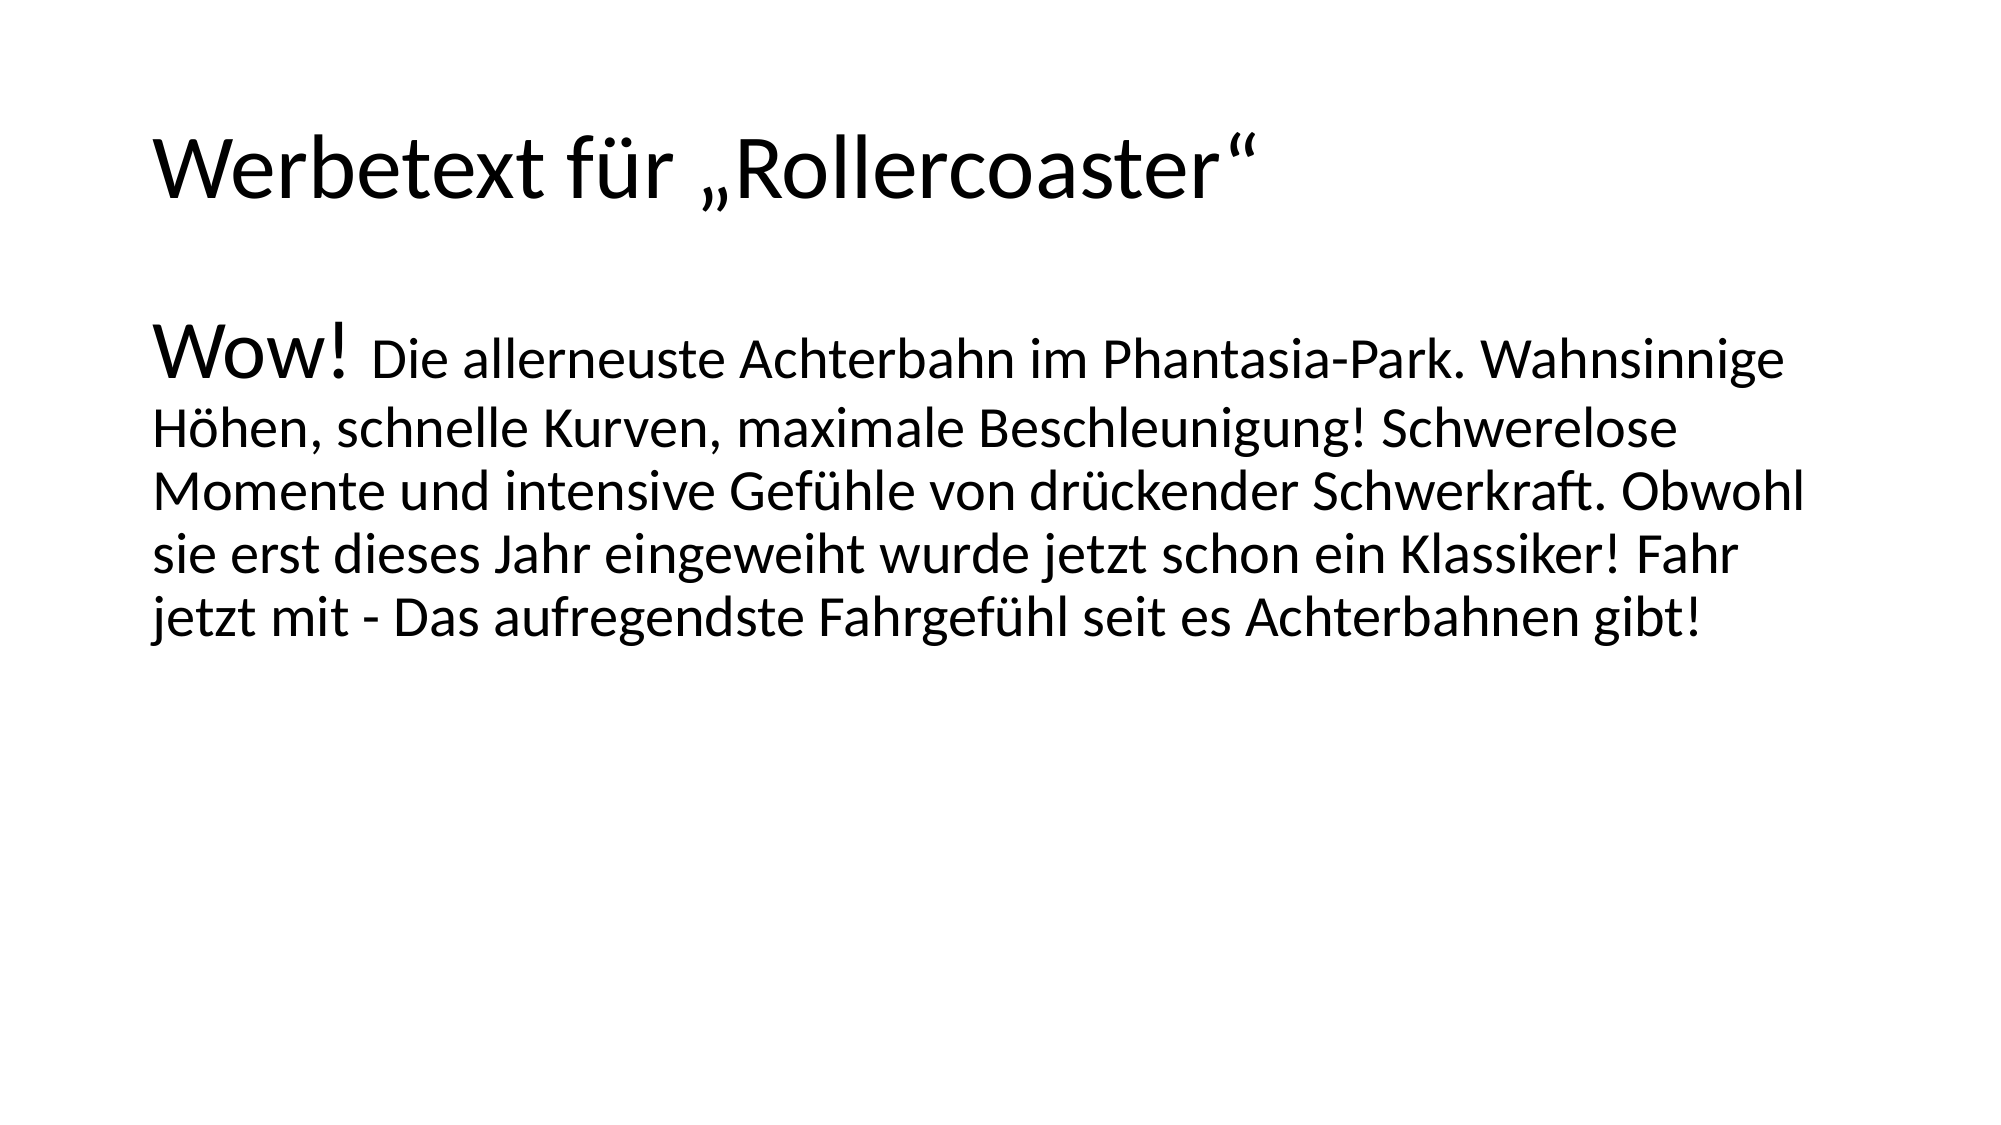

# Werbetext für „Rollercoaster“
Wow! Die allerneuste Achterbahn im Phantasia-Park. Wahnsinnige Höhen, schnelle Kurven, maximale Beschleunigung! Schwerelose Momente und intensive Gefühle von drückender Schwerkraft. Obwohl sie erst dieses Jahr eingeweiht wurde jetzt schon ein Klassiker! Fahr jetzt mit - Das aufregendste Fahrgefühl seit es Achterbahnen gibt!